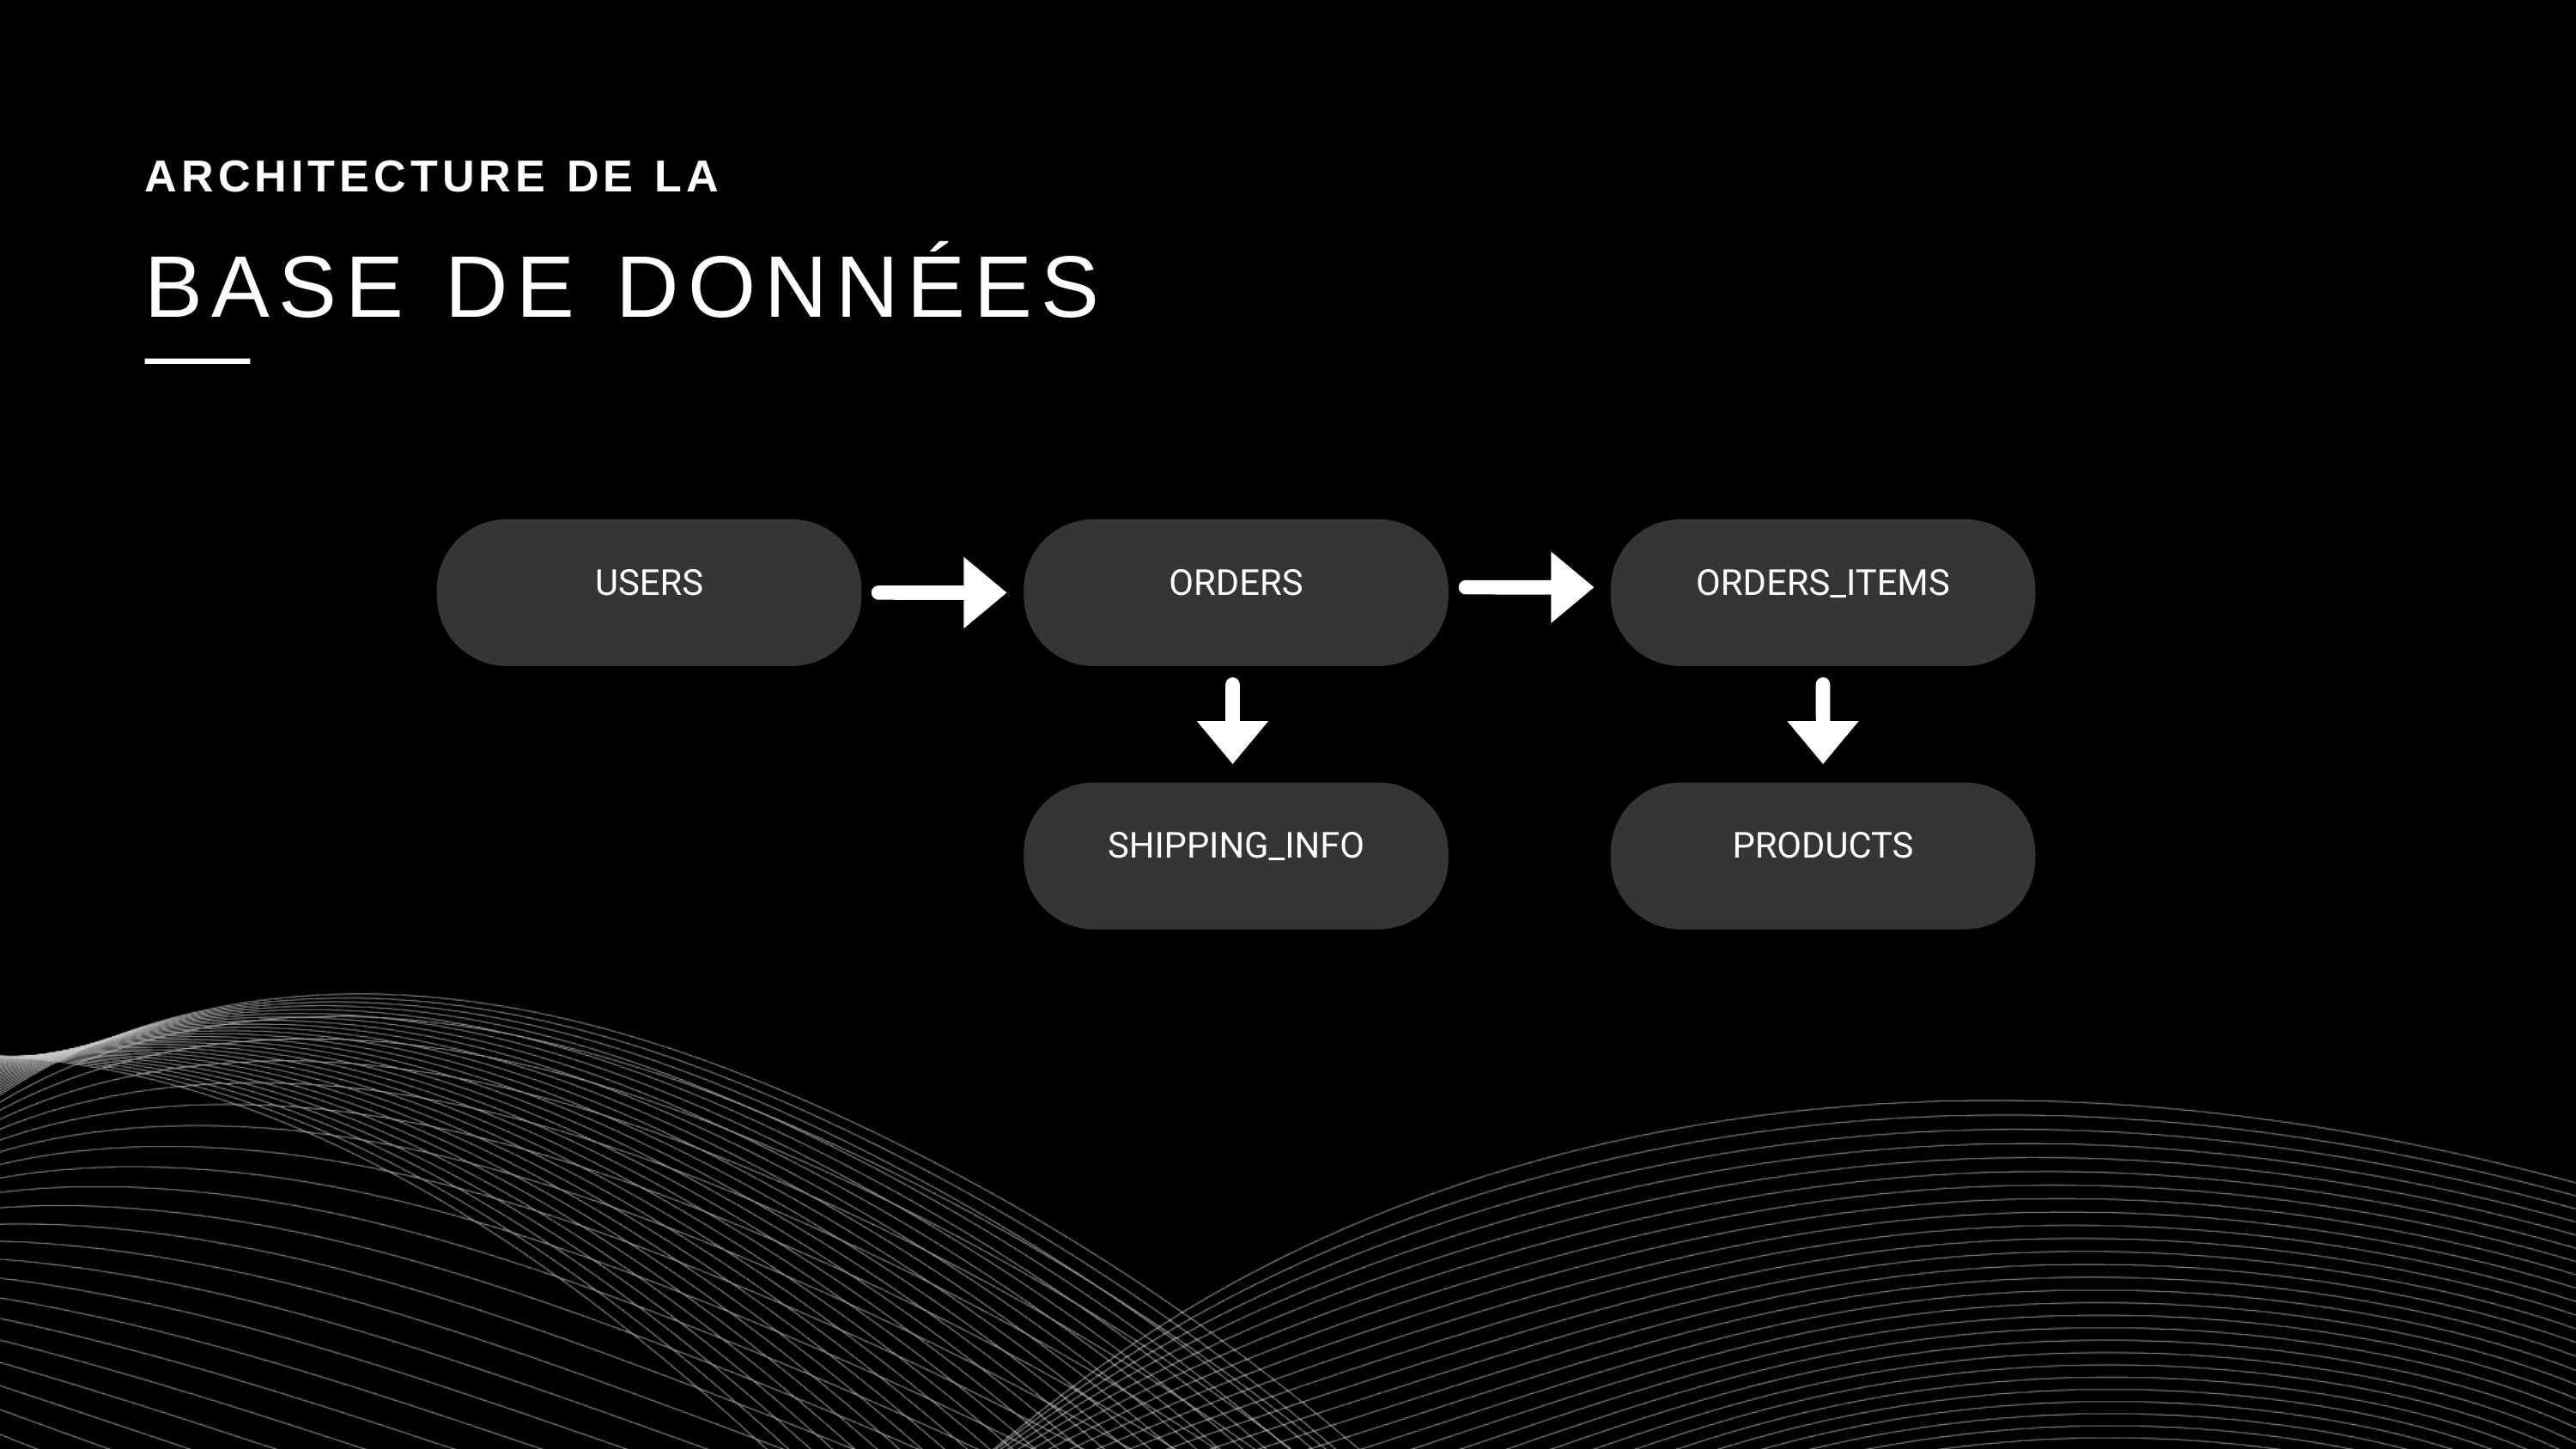

ARCHITECTURE DE LA
BASE DE DONNÉES

USERS

ORDERS

ORDERS_ITEMS

SHIPPING_INFO

PRODUCTS